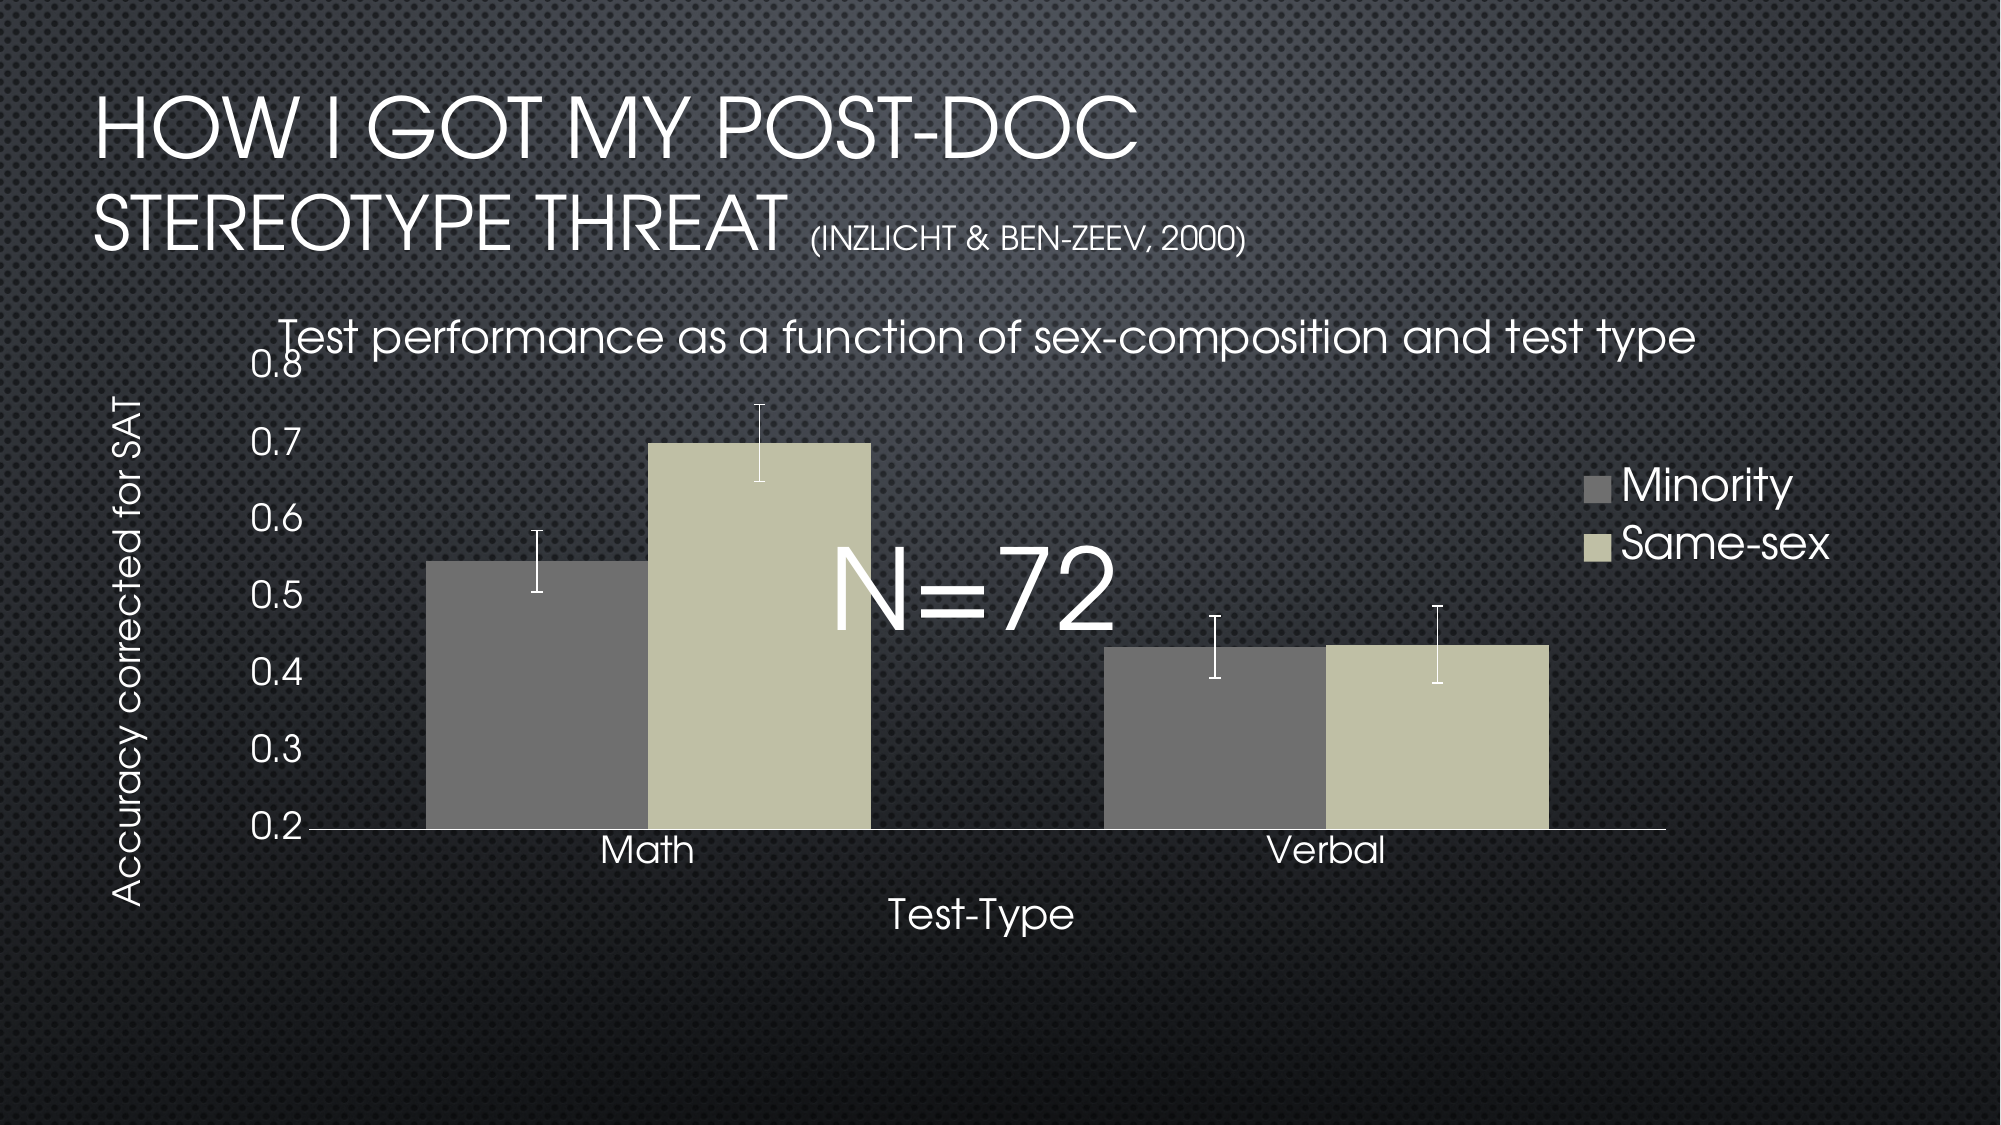

# How I got my post-doc Stereotype threat (Inzlicht & Ben-zeev, 2000)

### Chart: Test performance as a function of sex-composition and test type

| Category | Minority | Same-sex |
|---|---|---|
| Math | 0.5485 | 0.7022 |
| Verbal | 0.4371 | 0.4403 |
N=72